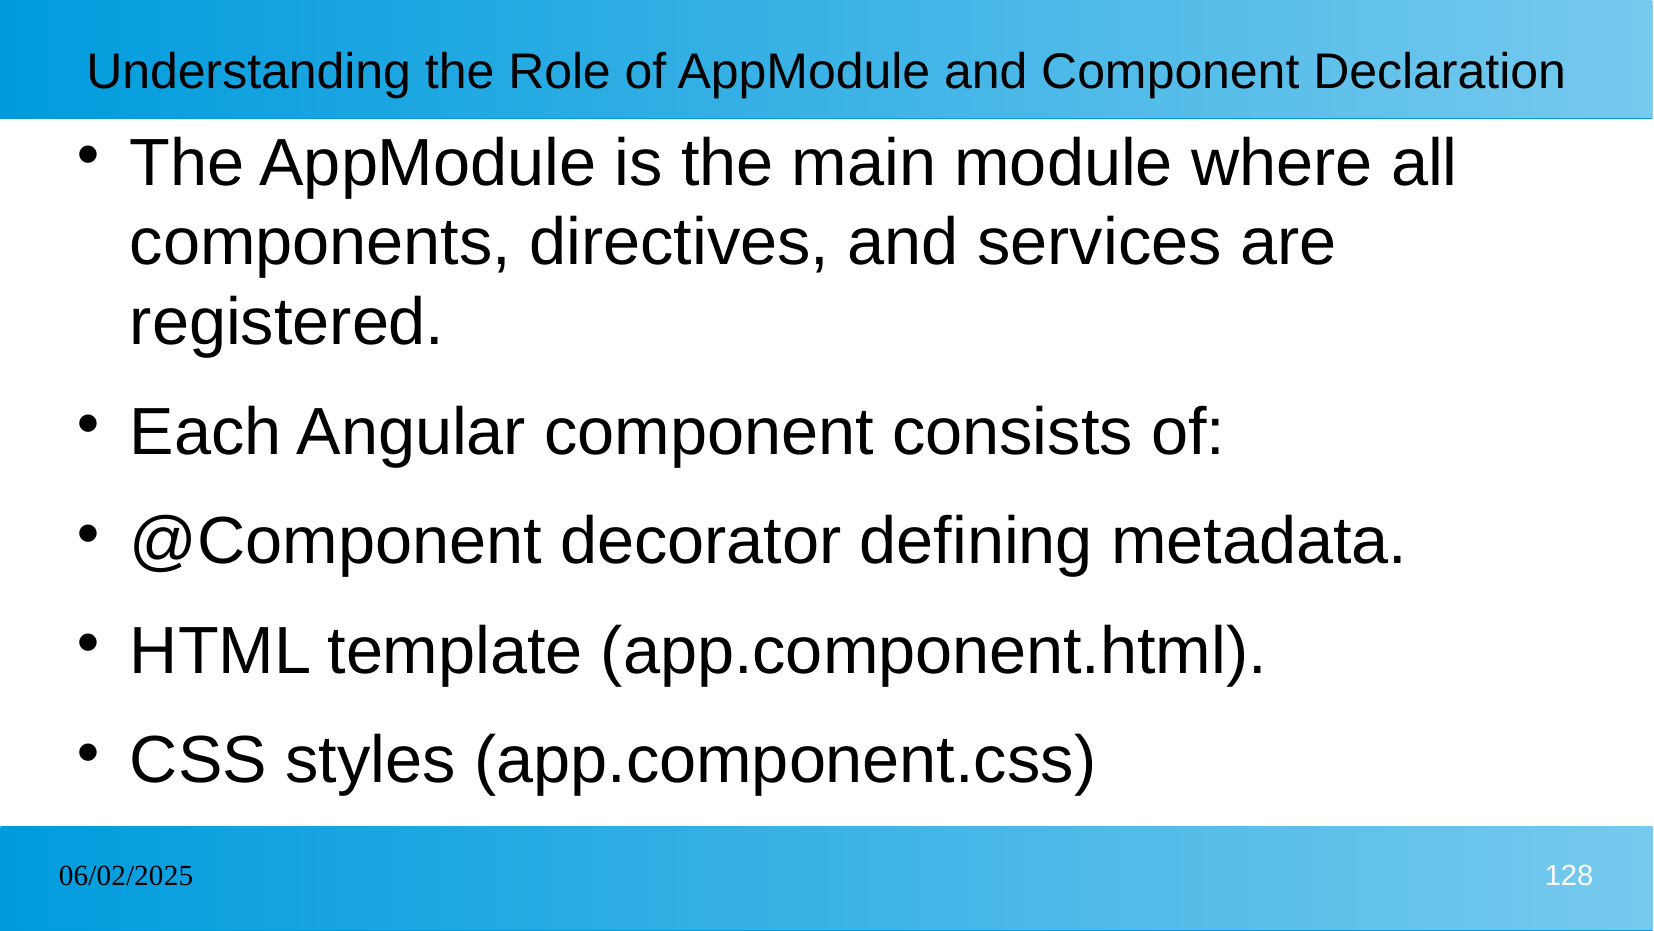

# Understanding the Role of AppModule and Component Declaration
The AppModule is the main module where all components, directives, and services are registered.
Each Angular component consists of:
@Component decorator defining metadata.
HTML template (app.component.html).
CSS styles (app.component.css)
06/02/2025
128